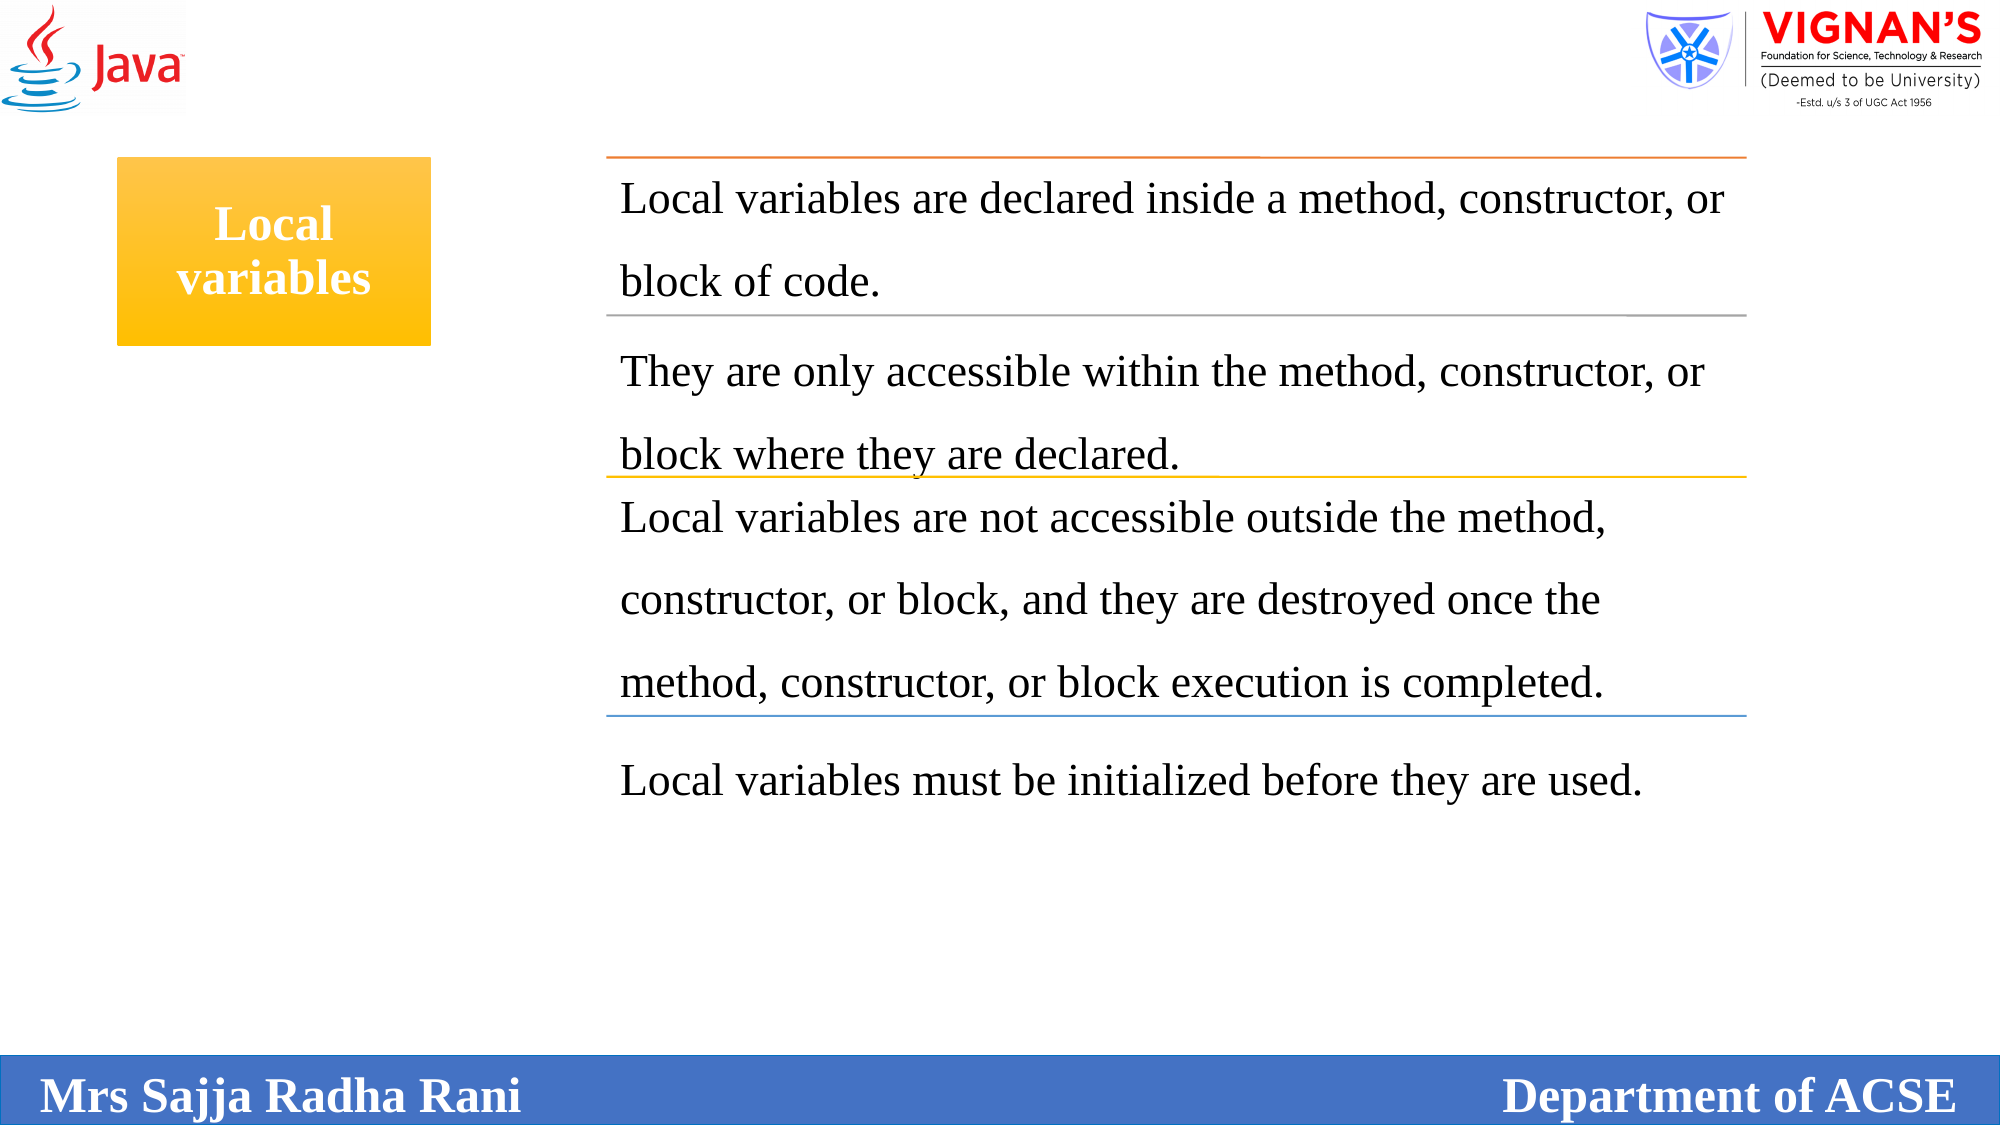

Local variables

Local variables are declared inside a method, constructor, or block of code.

They are only accessible within the method, constructor, or block where they are declared.

Local variables are not accessible outside the method, constructor, or block, and they are destroyed once the method, constructor, or block execution is completed.
Local variables must be initialized before they are used.